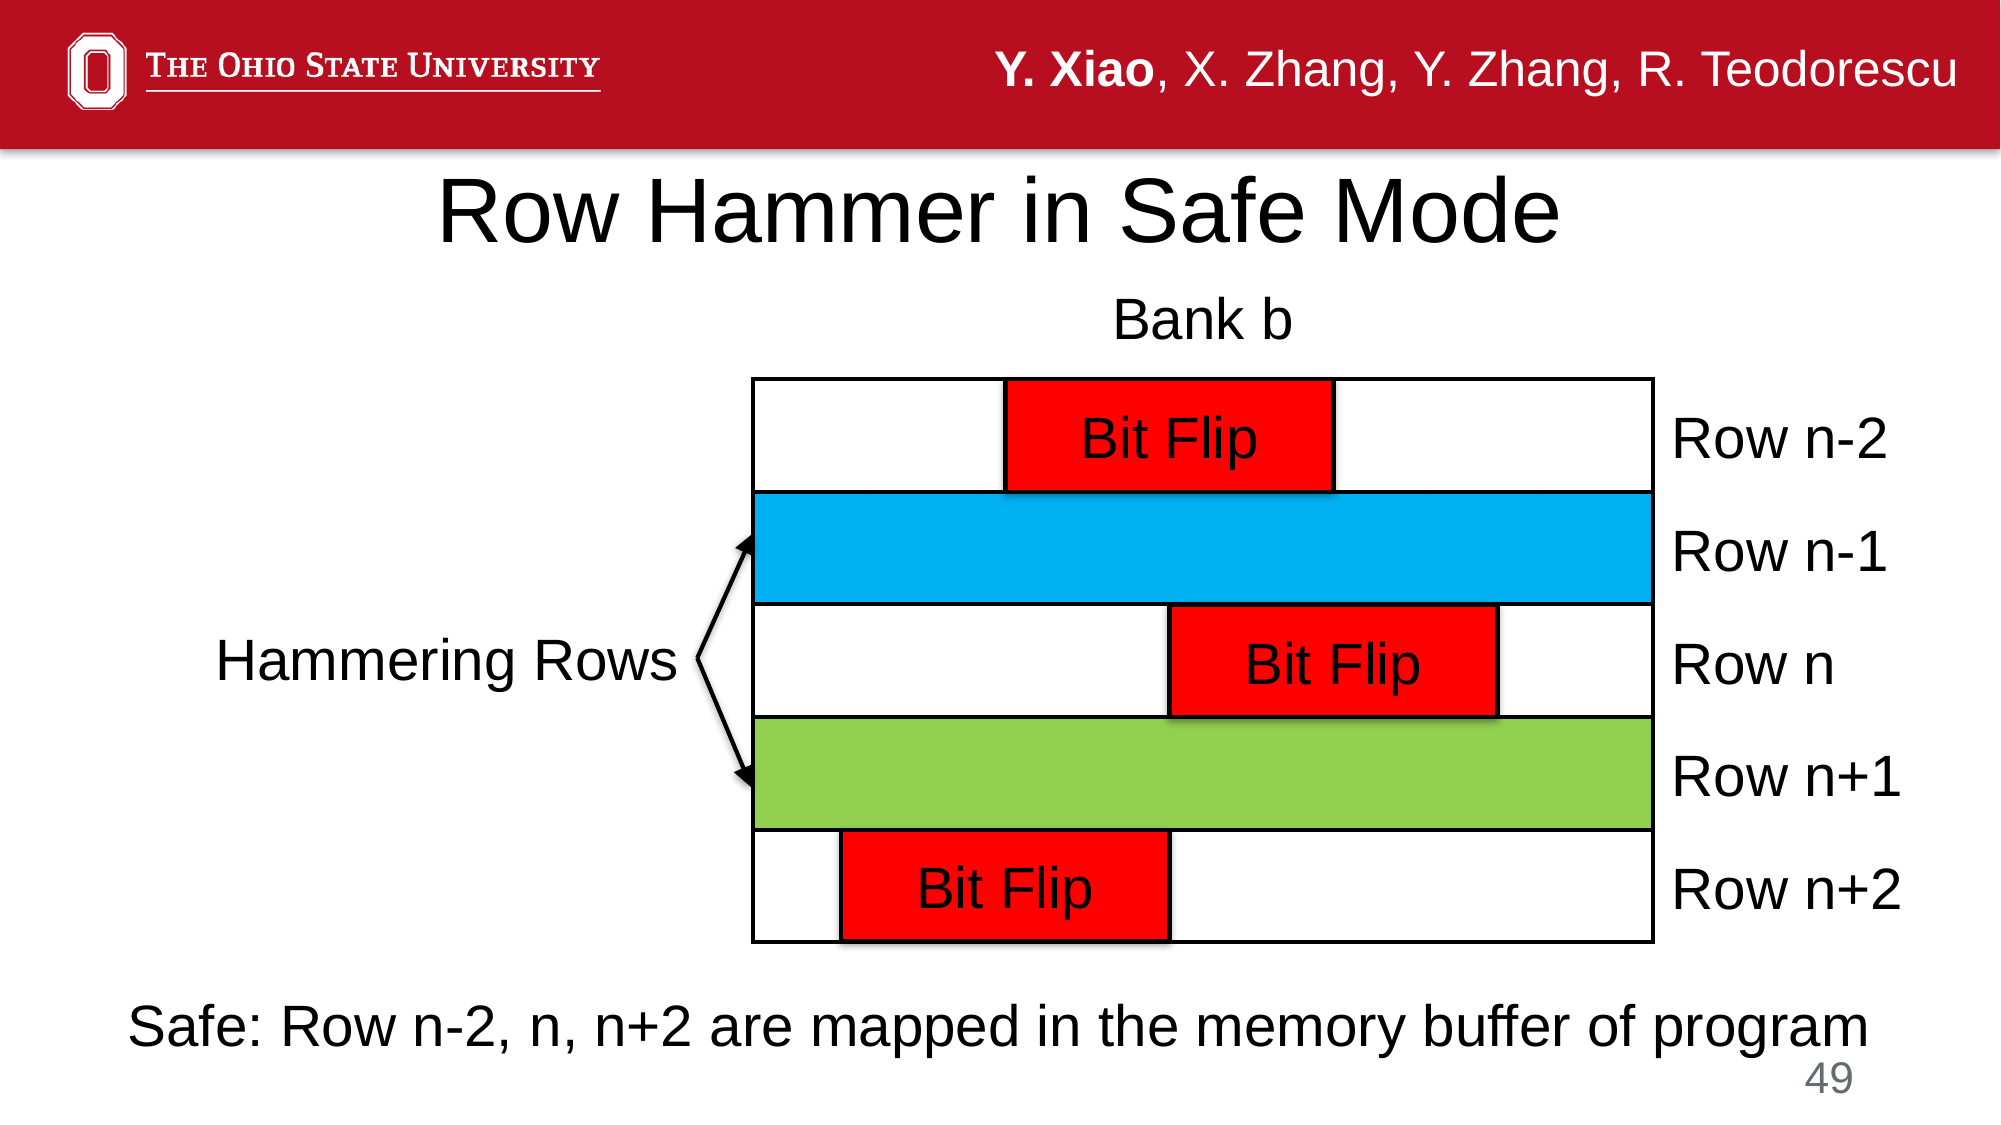

Y. Xiao, X. Zhang, Y. Zhang, R. Teodorescu
# Row Hammer in Safe Mode
Bank b
|  |  |  |  |  |  |  |  |
| --- | --- | --- | --- | --- | --- | --- | --- |
|  |  |  |  |  |  |  |  |
|  |  |  |  |  |  |  |  |
|  |  |  |  |  |  |  |  |
|  |  |  |  |  |  |  |  |
Bit Flip
Row n-2
|  |
| --- |
Row n-1
Bit Flip
Hammering Rows
Row n
|  |
| --- |
Row n+1
Bit Flip
Row n+2
Safe: Row n-2, n, n+2 are mapped in the memory buffer of program